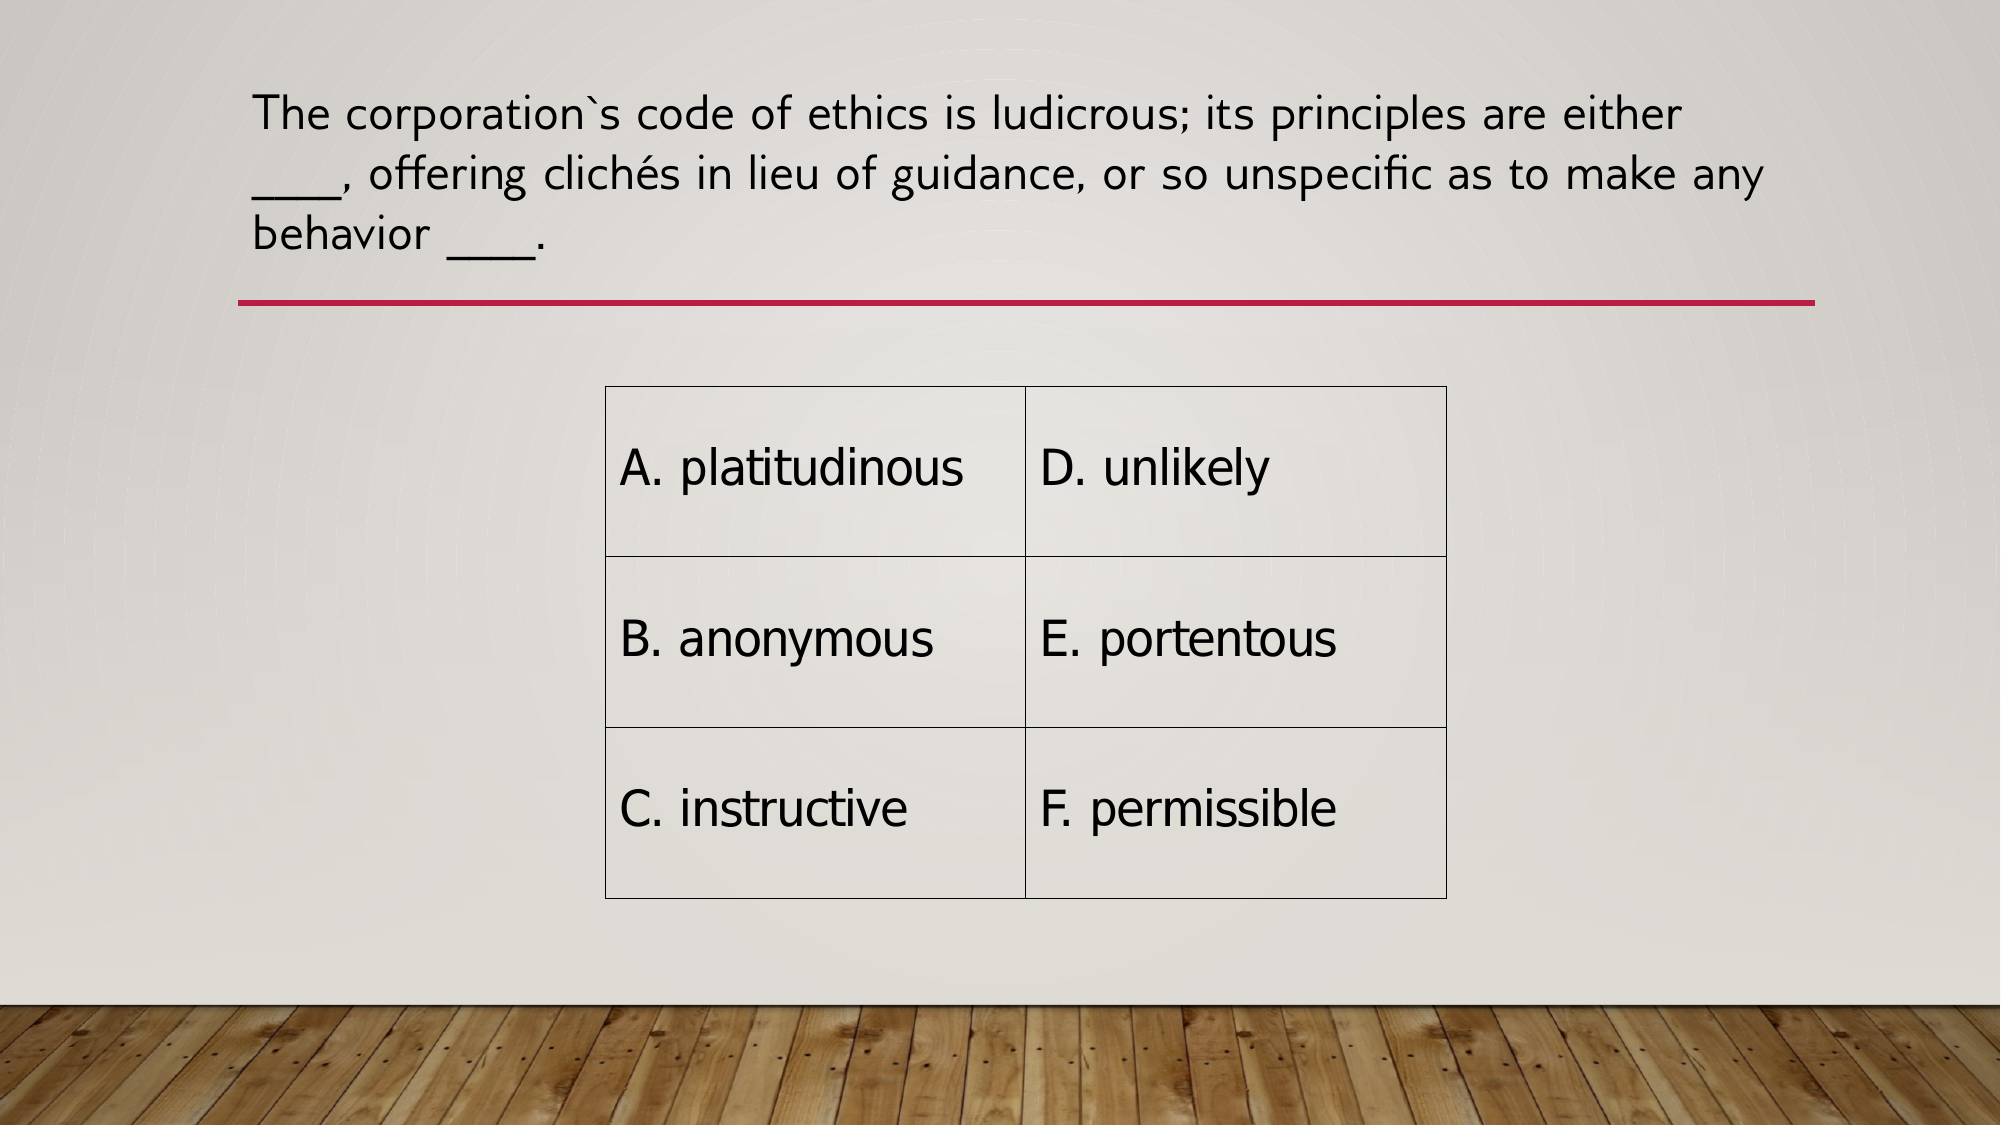

The corporation`s code of ethics is ludicrous; its principles are either ____, offering clichés in lieu of guidance, or so unspecific as to make any behavior ____.
| A. platitudinous | D. unlikely |
| --- | --- |
| B. anonymous | E. portentous |
| C. instructive | F. permissible |